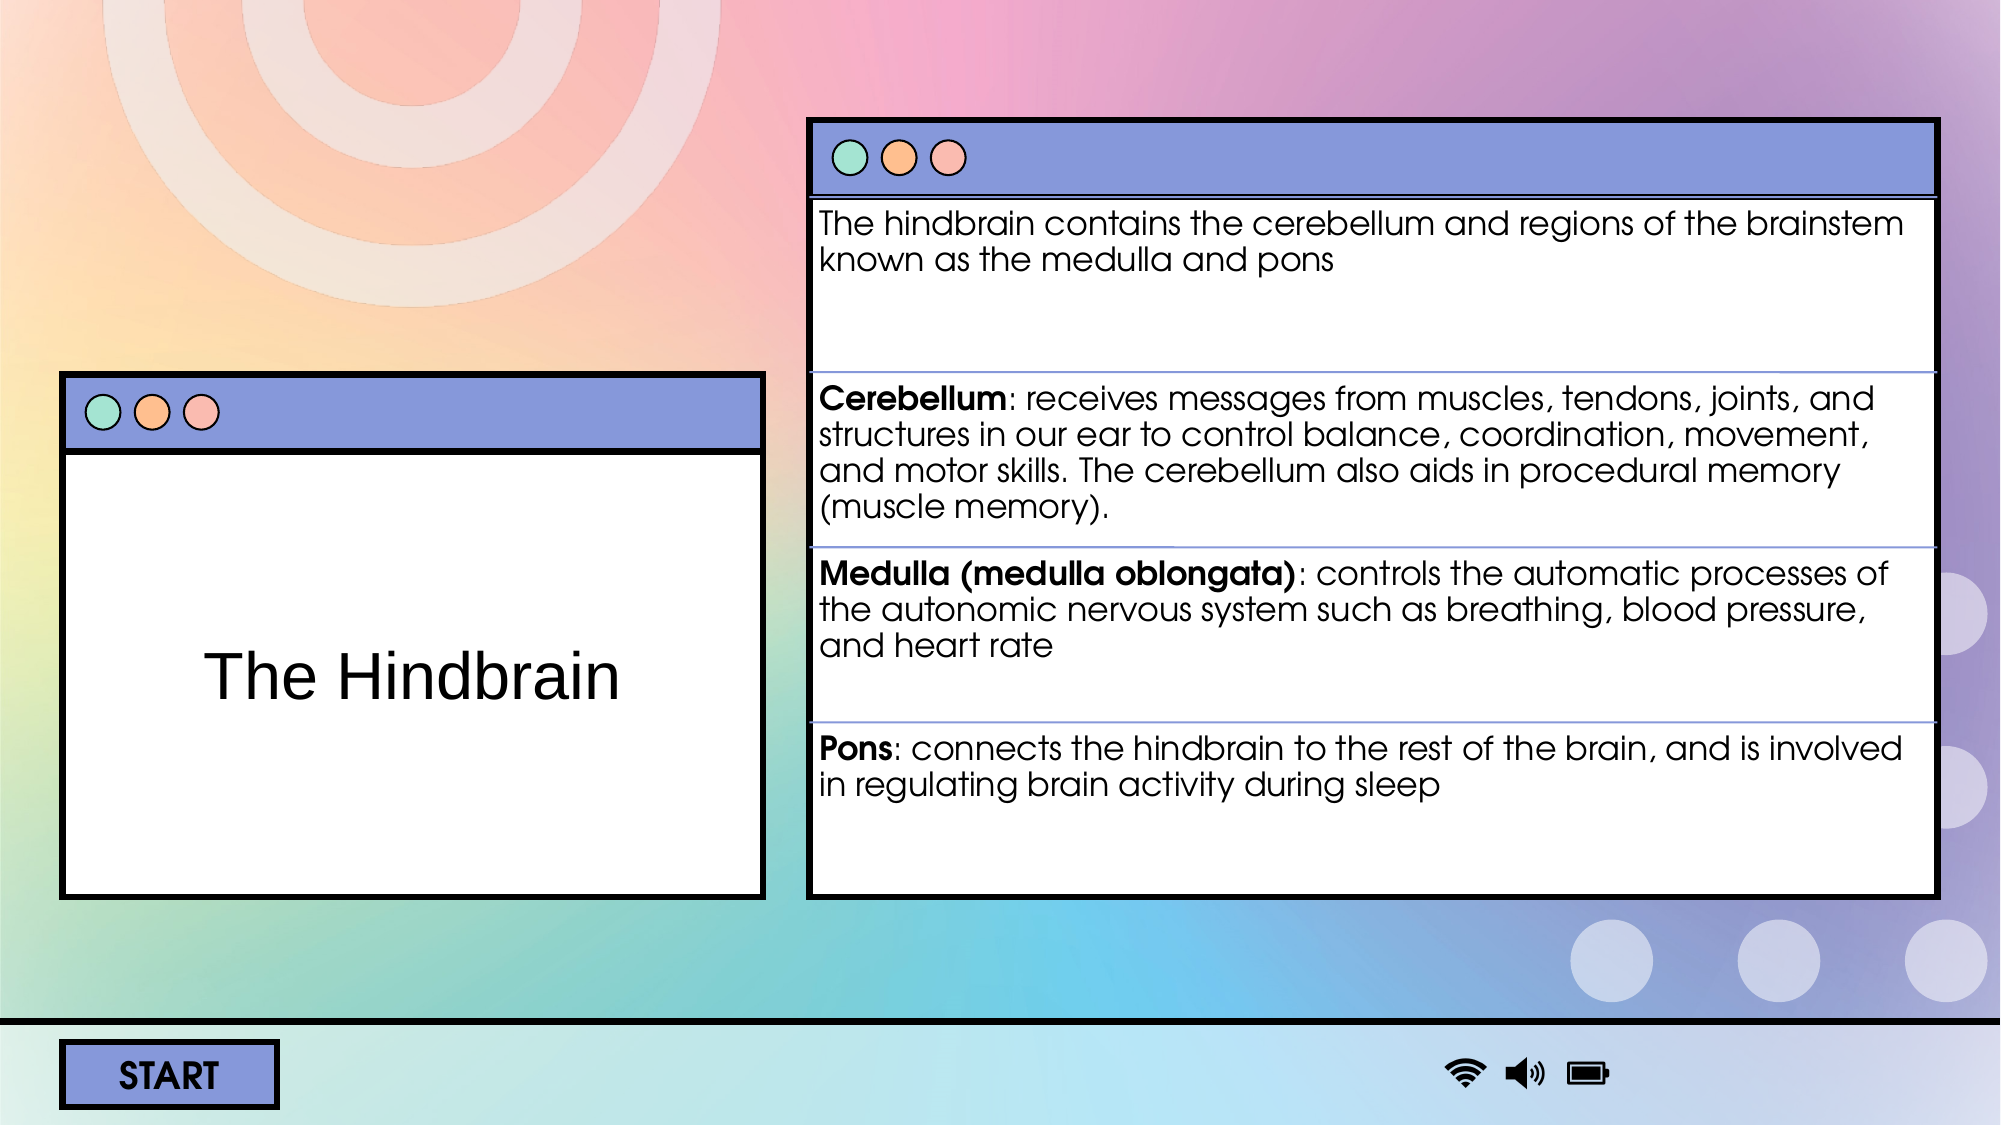

The hindbrain contains the cerebellum and regions of the brainstem known as the medulla and pons
Cerebellum: receives messages from muscles, tendons, joints, and structures in our ear to control balance, coordination, movement, and motor skills. The cerebellum also aids in procedural memory (muscle memory).
Medulla (medulla oblongata): controls the automatic processes of the autonomic nervous system such as breathing, blood pressure, and heart rate
Pons: connects the hindbrain to the rest of the brain, and is involved in regulating brain activity during sleep
# The Hindbrain